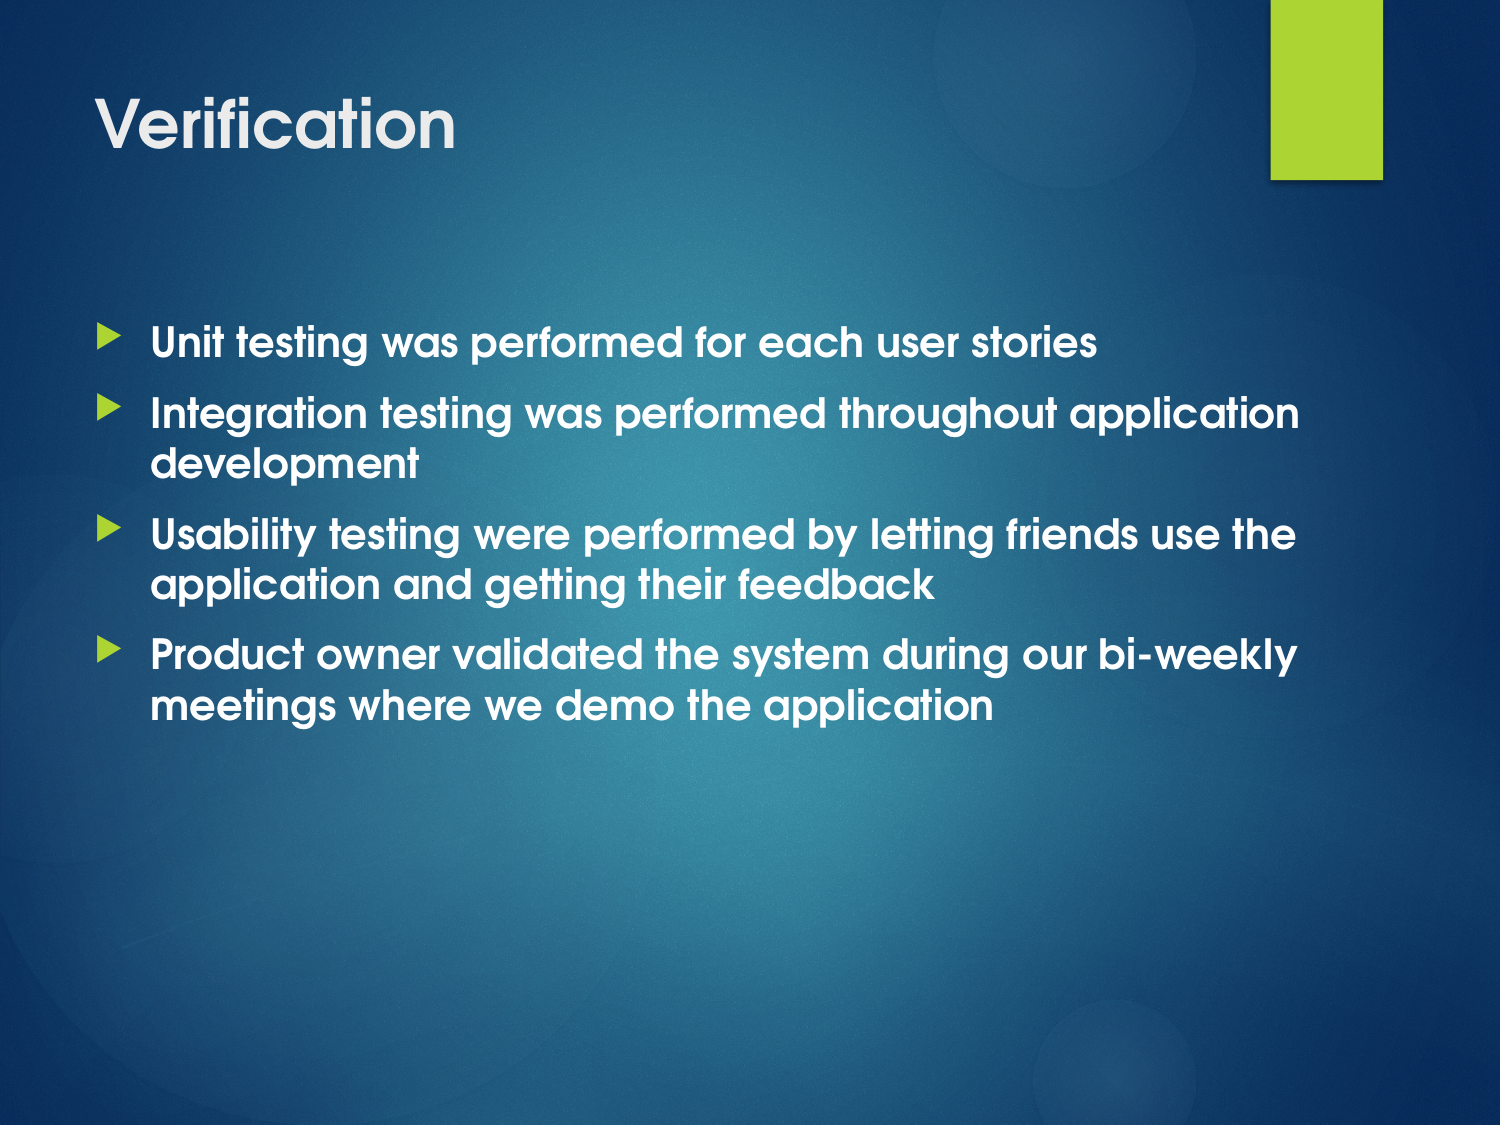

# Verification

Unit testing was performed for each user stories
Integration testing was performed throughout application development
Usability testing were performed by letting friends use the application and getting their feedback
Product owner validated the system during our bi-weekly meetings where we demo the application